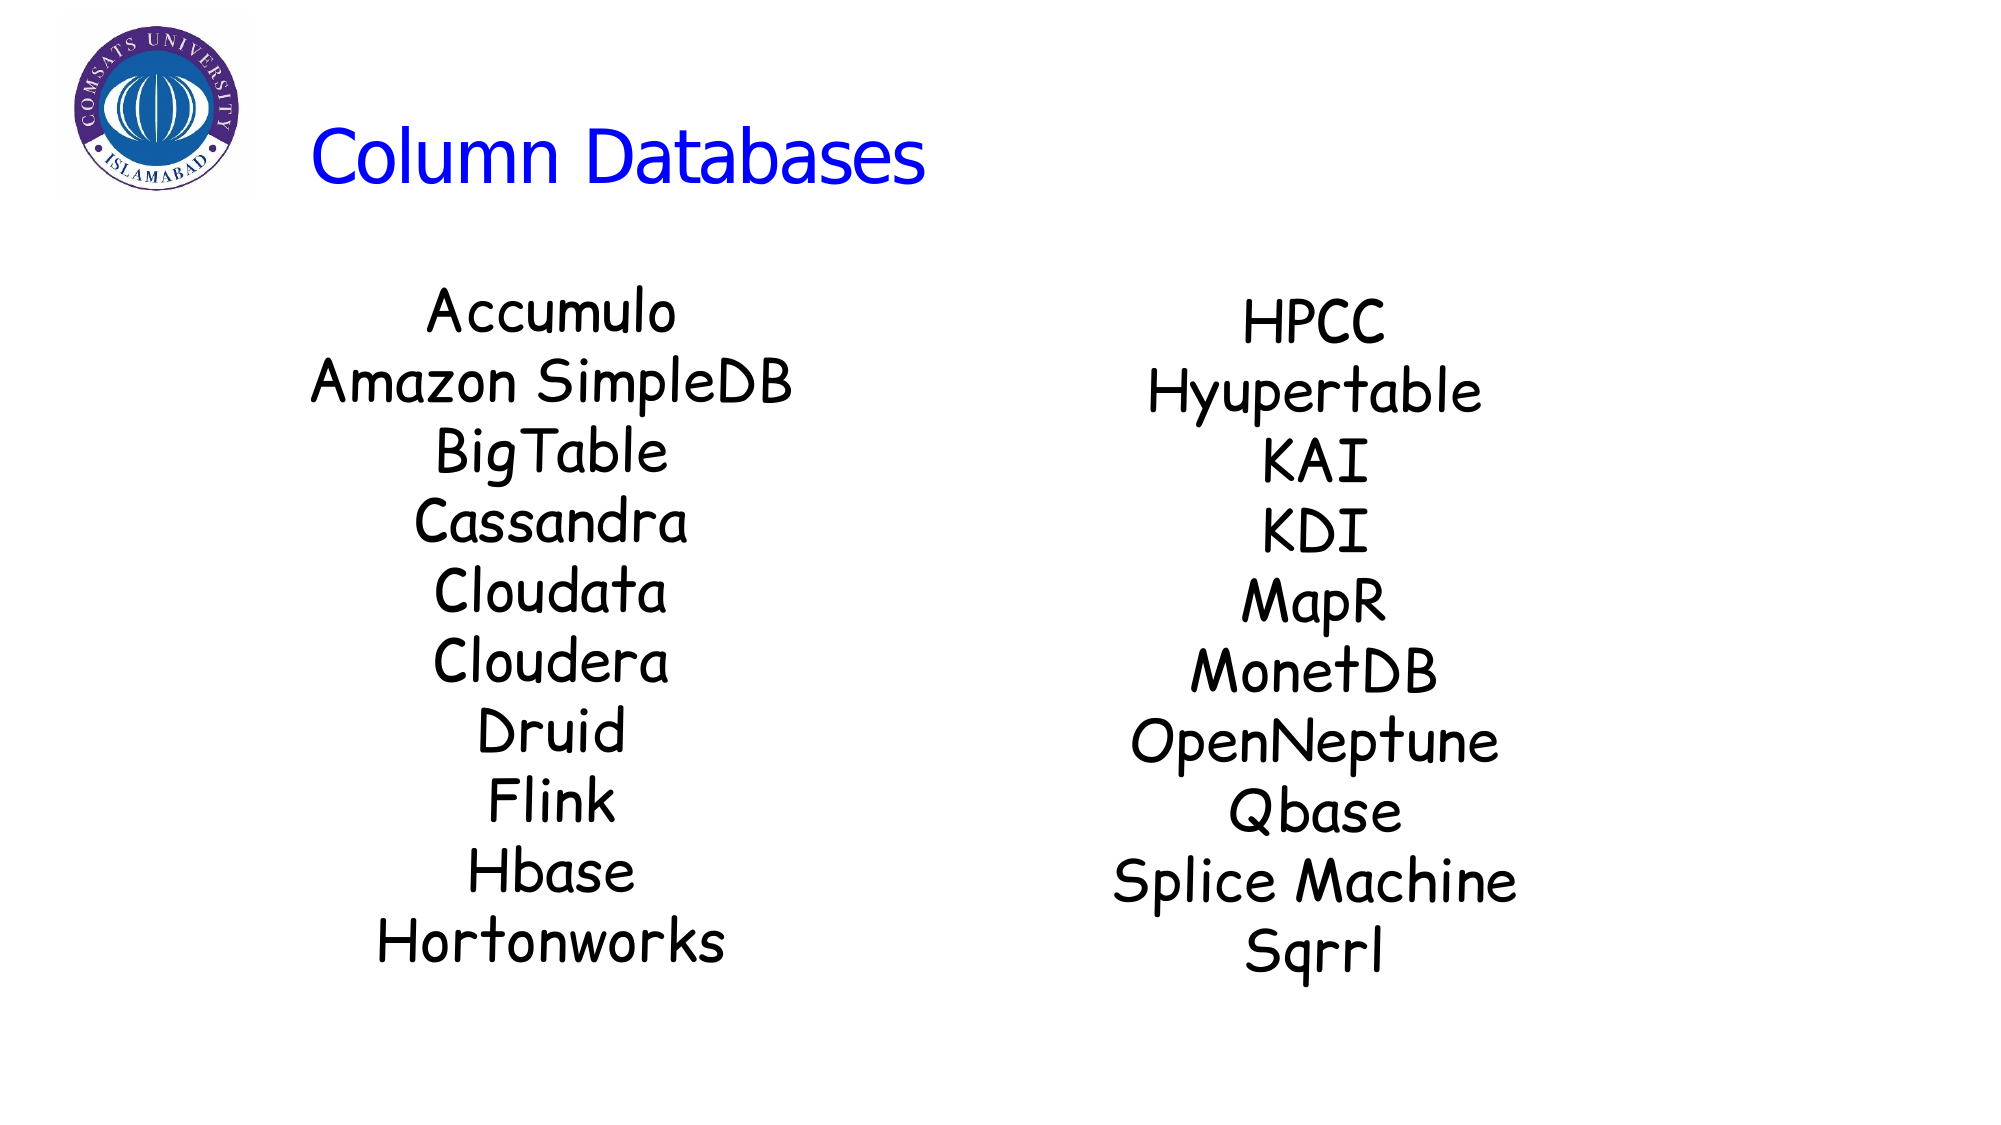

# Column Databases
Accumulo
Amazon SimpleDB
BigTable
Cassandra
Cloudata
Cloudera
Druid
Flink
Hbase
Hortonworks
HPCC
Hyupertable
KAI
KDI
MapR
MonetDB
OpenNeptune
Qbase
Splice Machine
Sqrrl